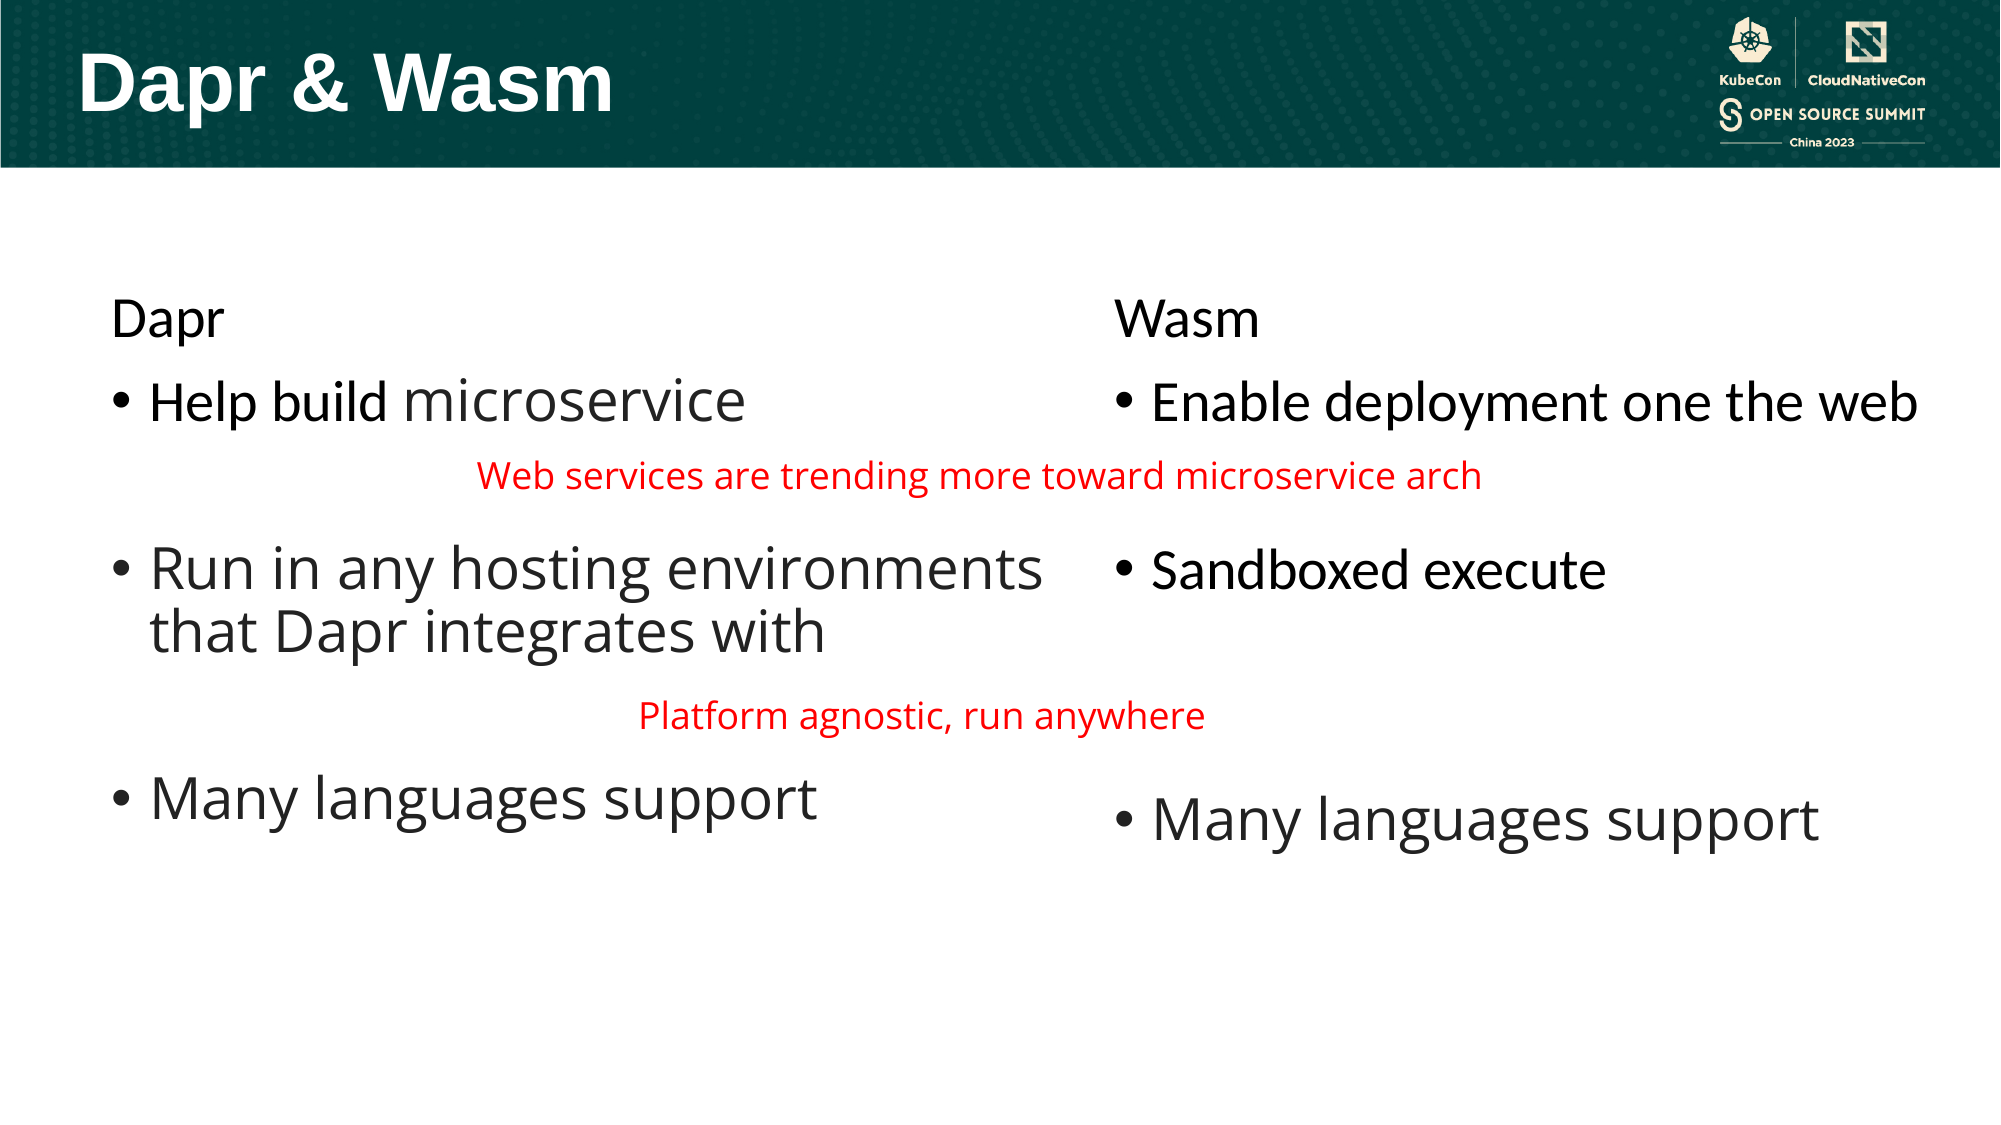

Dapr & Wasm
Dapr
Help build microservice

Run in any hosting environments that Dapr integrates with

Many languages support

Wasm
Enable deployment one the web

Sandboxed execute

Many languages support

Web services are trending more toward microservice arch
Platform agnostic, run anywhere